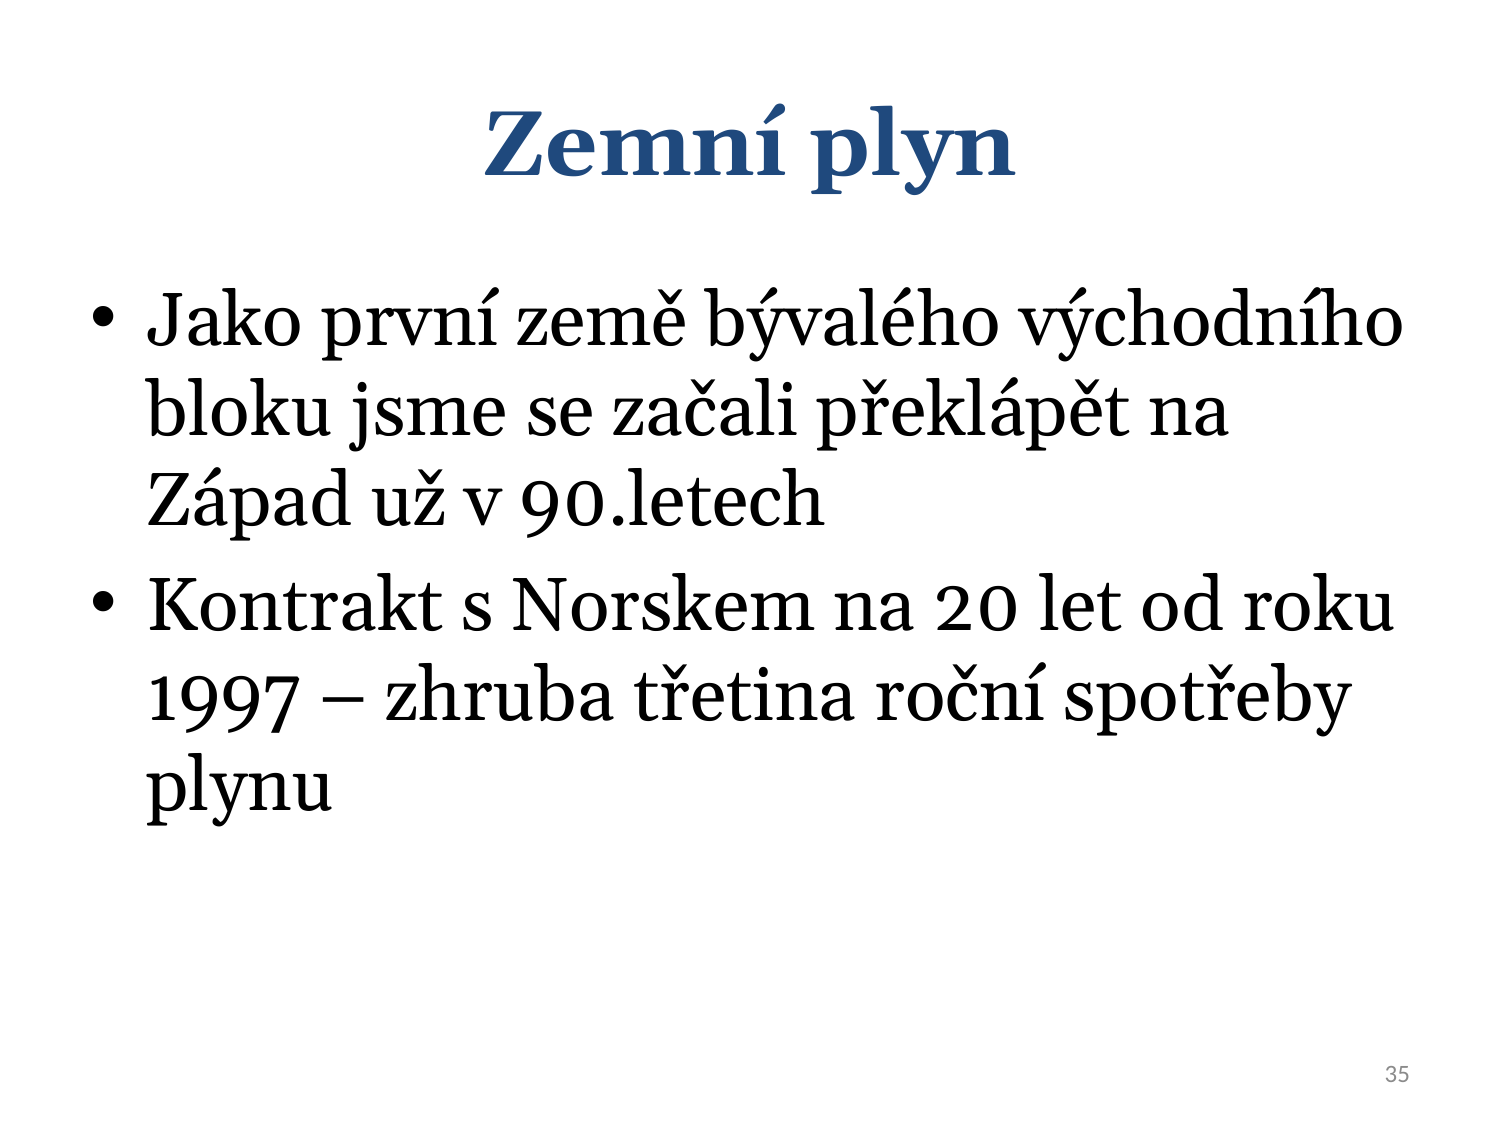

# Zemní plyn
Jako první země bývalého východního bloku jsme se začali překlápět na Západ už v 90.letech
Kontrakt s Norskem na 20 let od roku 1997 – zhruba třetina roční spotřeby plynu

35